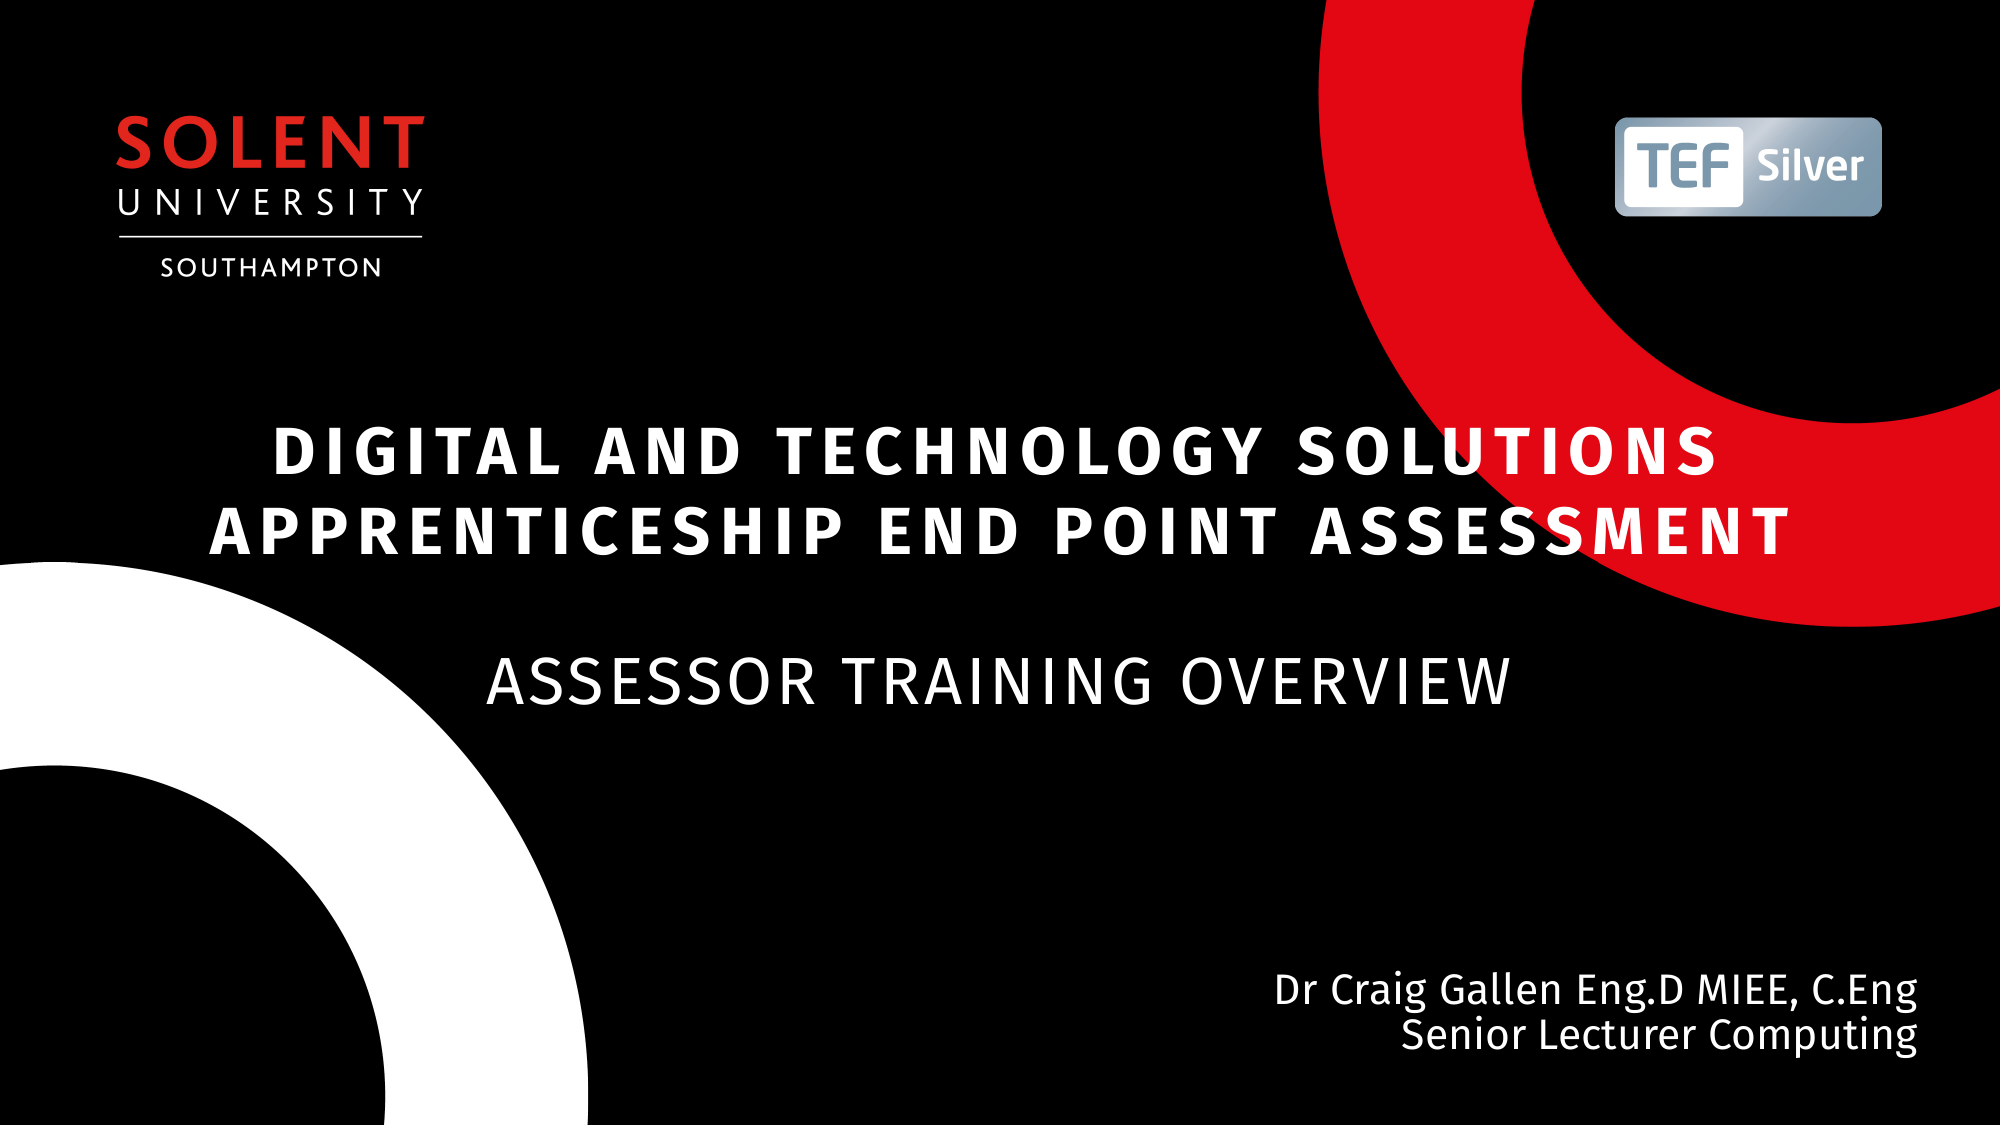

# Digital AND technology solutions Apprenticeship End Point Assessment
Assessor training overview
Dr Craig Gallen Eng.D MIEE, C.Eng
Senior Lecturer Computing